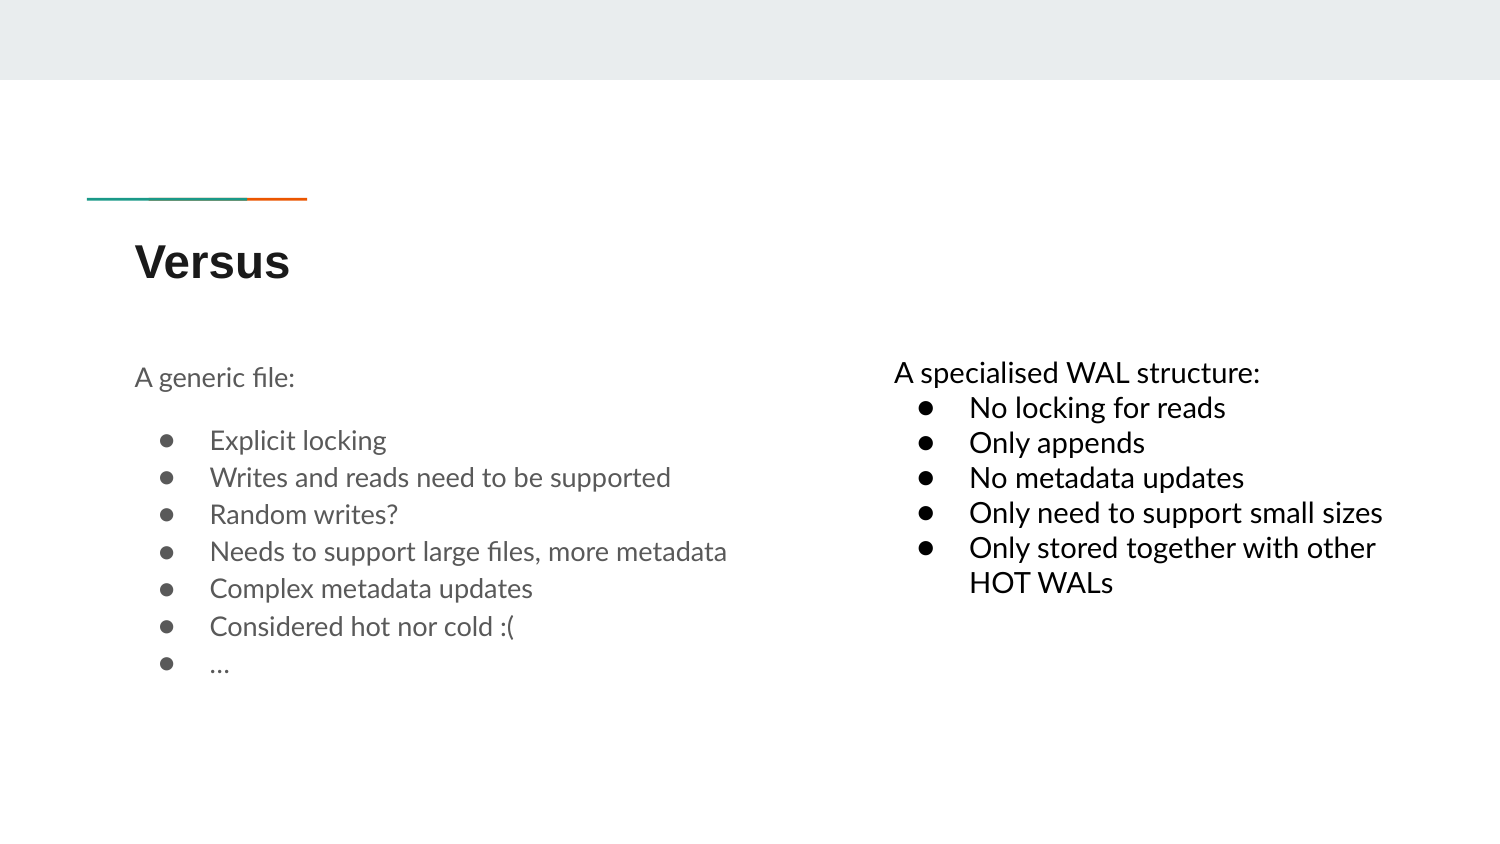

# Versus
A specialised WAL structure:
No locking for reads
Only appends
No metadata updates
Only need to support small sizes
Only stored together with other HOT WALs

A generic file:
Explicit locking
Writes and reads need to be supported
Random writes?
Needs to support large files, more metadata
Complex metadata updates
Considered hot nor cold :(
…